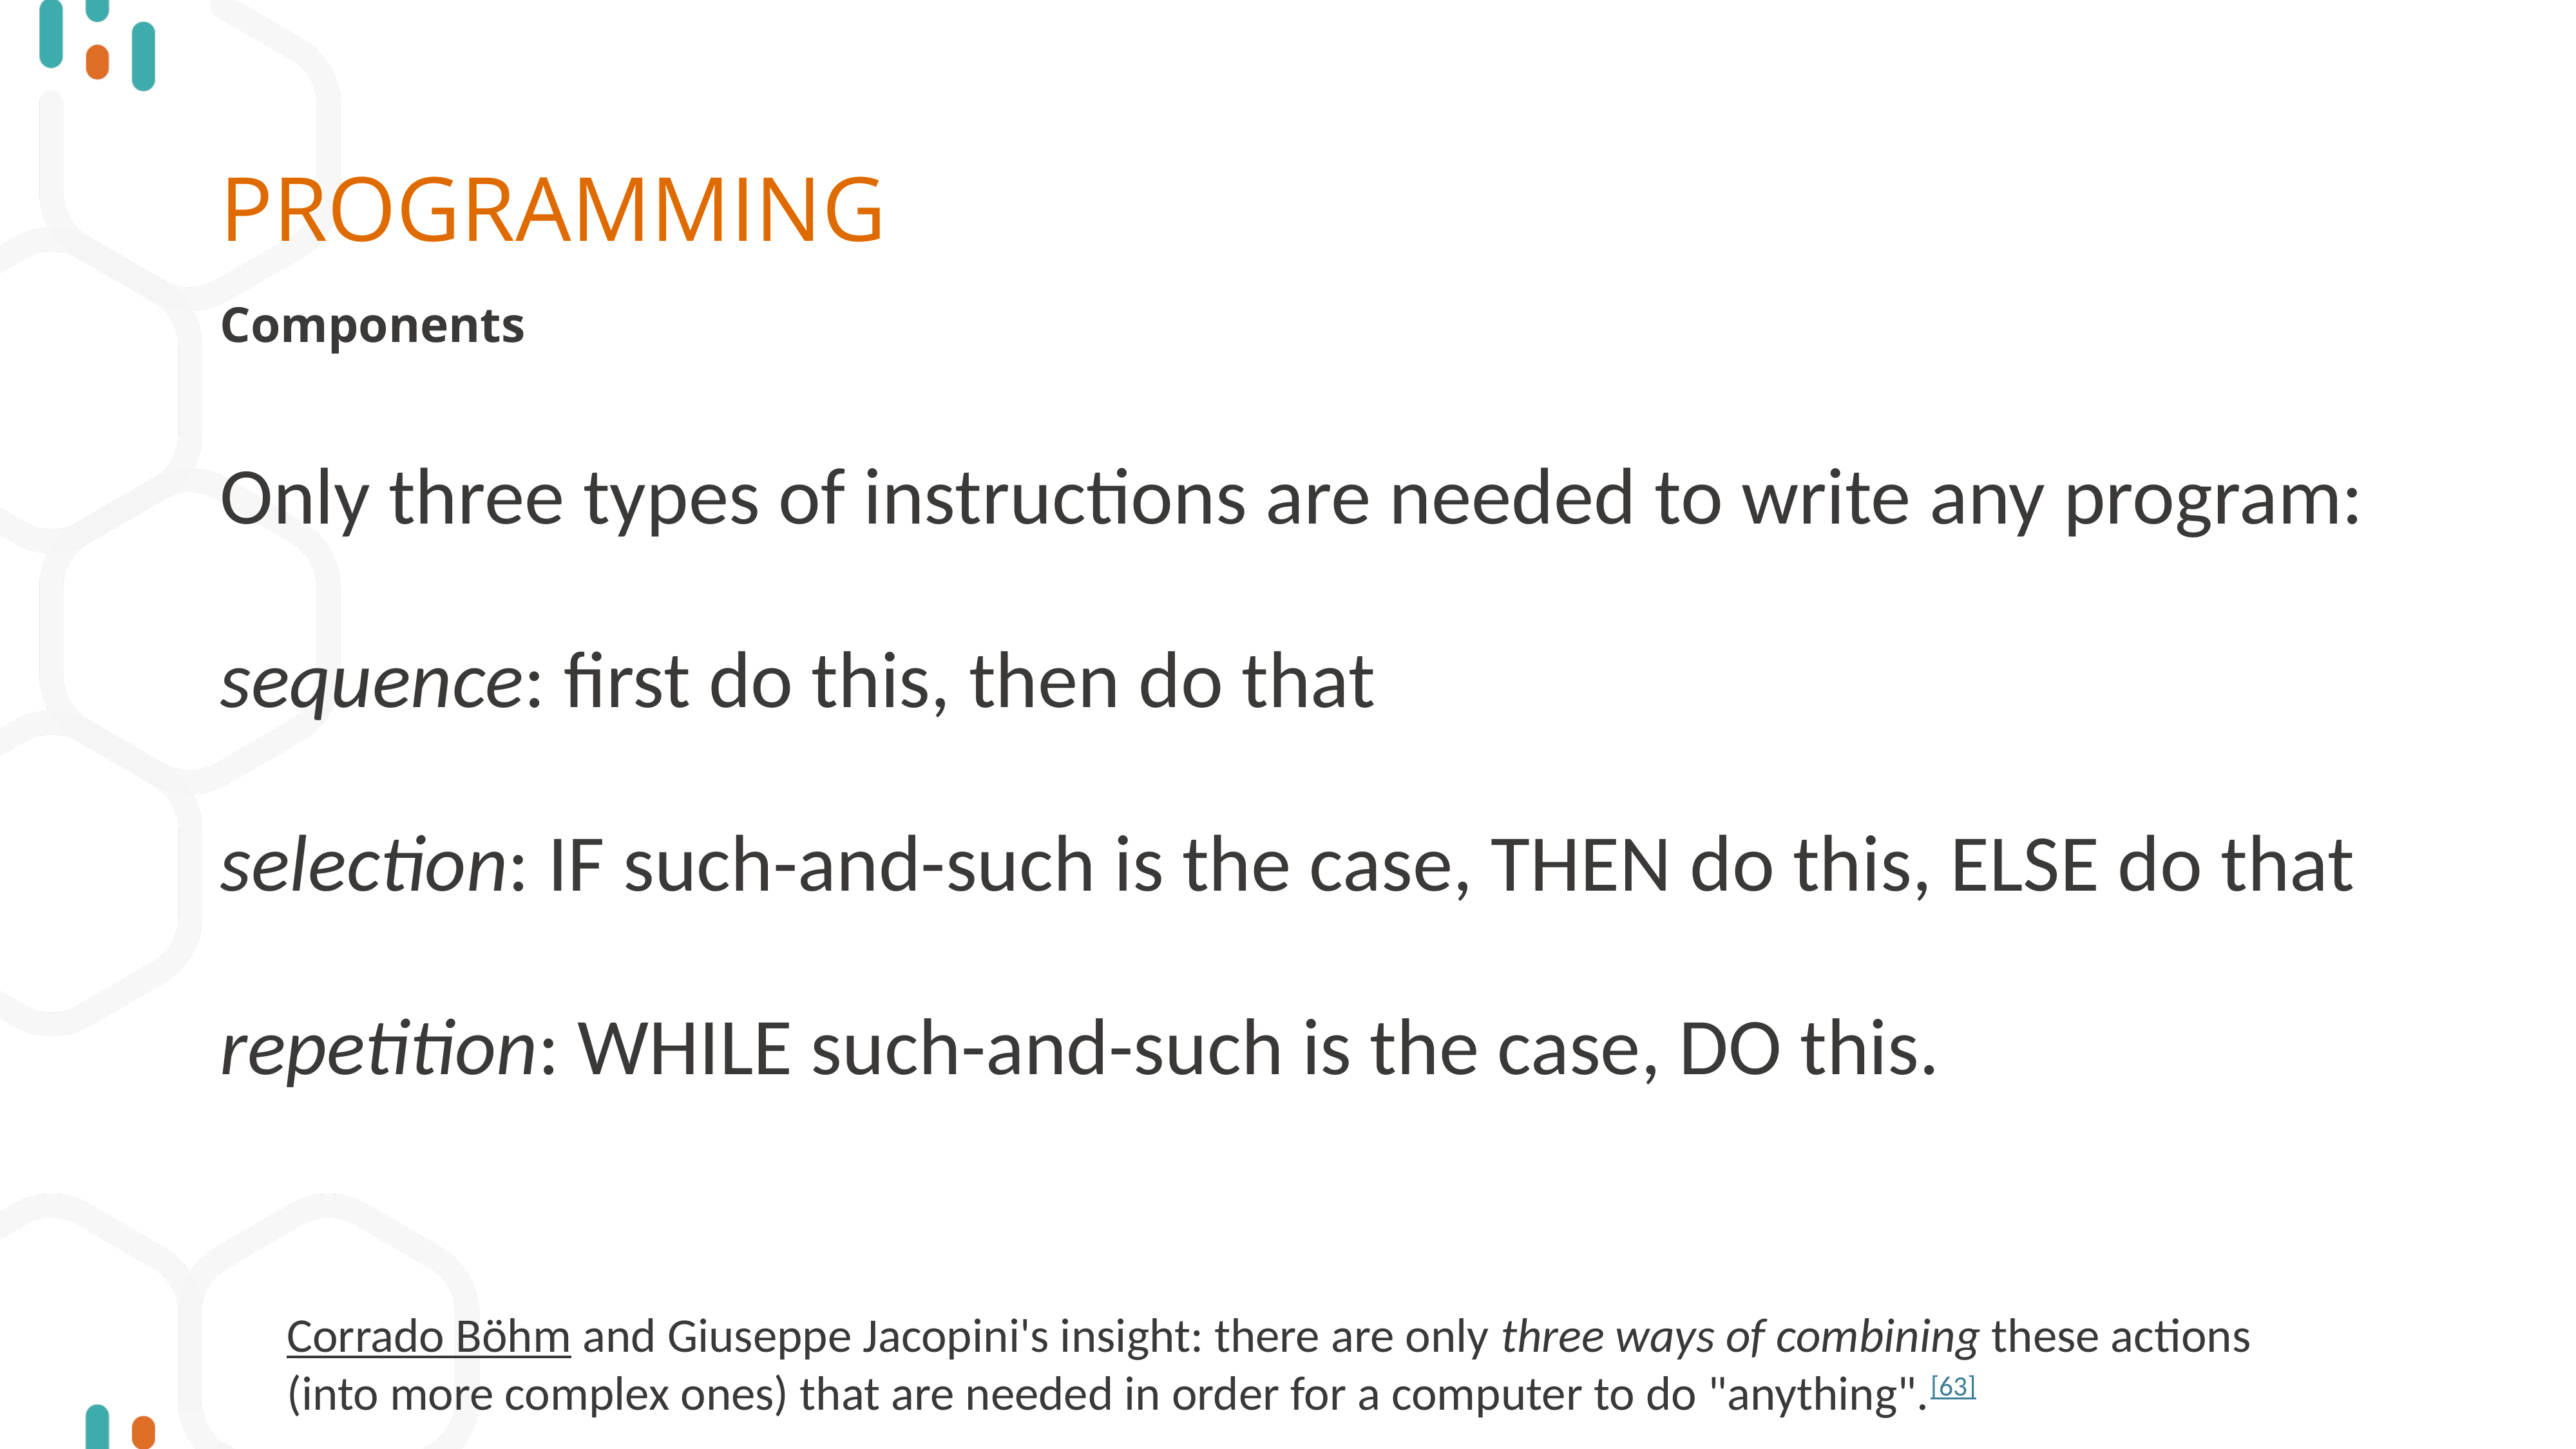

# PROGRAMMING
Components
Only three types of instructions are needed to write any program:
sequence: first do this, then do that
selection: IF such-and-such is the case, THEN do this, ELSE do that
repetition: WHILE such-and-such is the case, DO this.

Corrado Böhm and Giuseppe Jacopini's insight: there are only three ways of combining these actions (into more complex ones) that are needed in order for a computer to do "anything".[63]